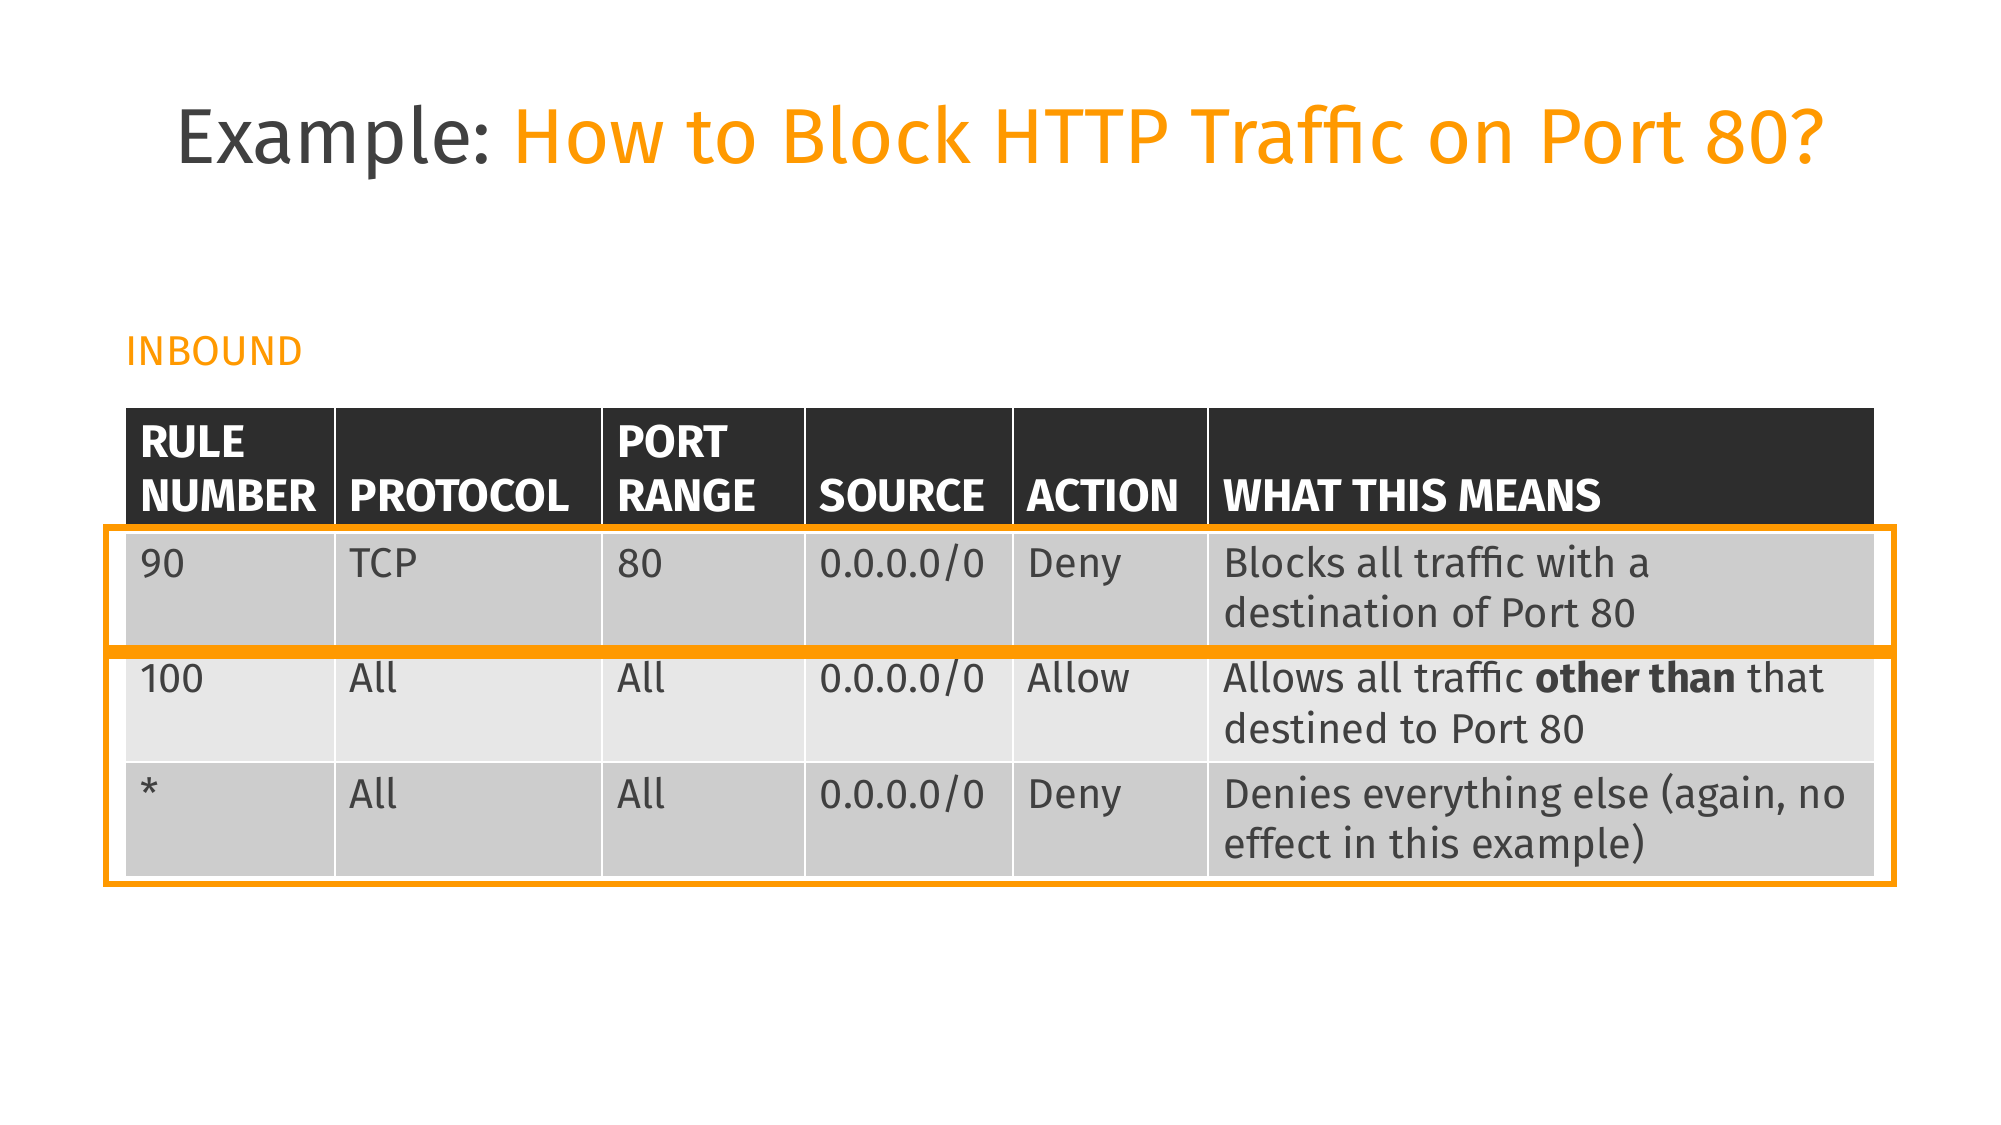

# Example: How to Block HTTP Traffic on Port 80?
INBOUND
| RULE NUMBER | PROTOCOL | PORT RANGE | SOURCE | ACTION | WHAT THIS MEANS |
| --- | --- | --- | --- | --- | --- |
| 90 | TCP | 80 | 0.0.0.0/0 | Deny | Blocks all traffic with a destination of Port 80 |
| 100 | All | All | 0.0.0.0/0 | Allow | Allows all traffic other than that destined to Port 80 |
| \* | All | All | 0.0.0.0/0 | Deny | Denies everything else (again, no effect in this example) |